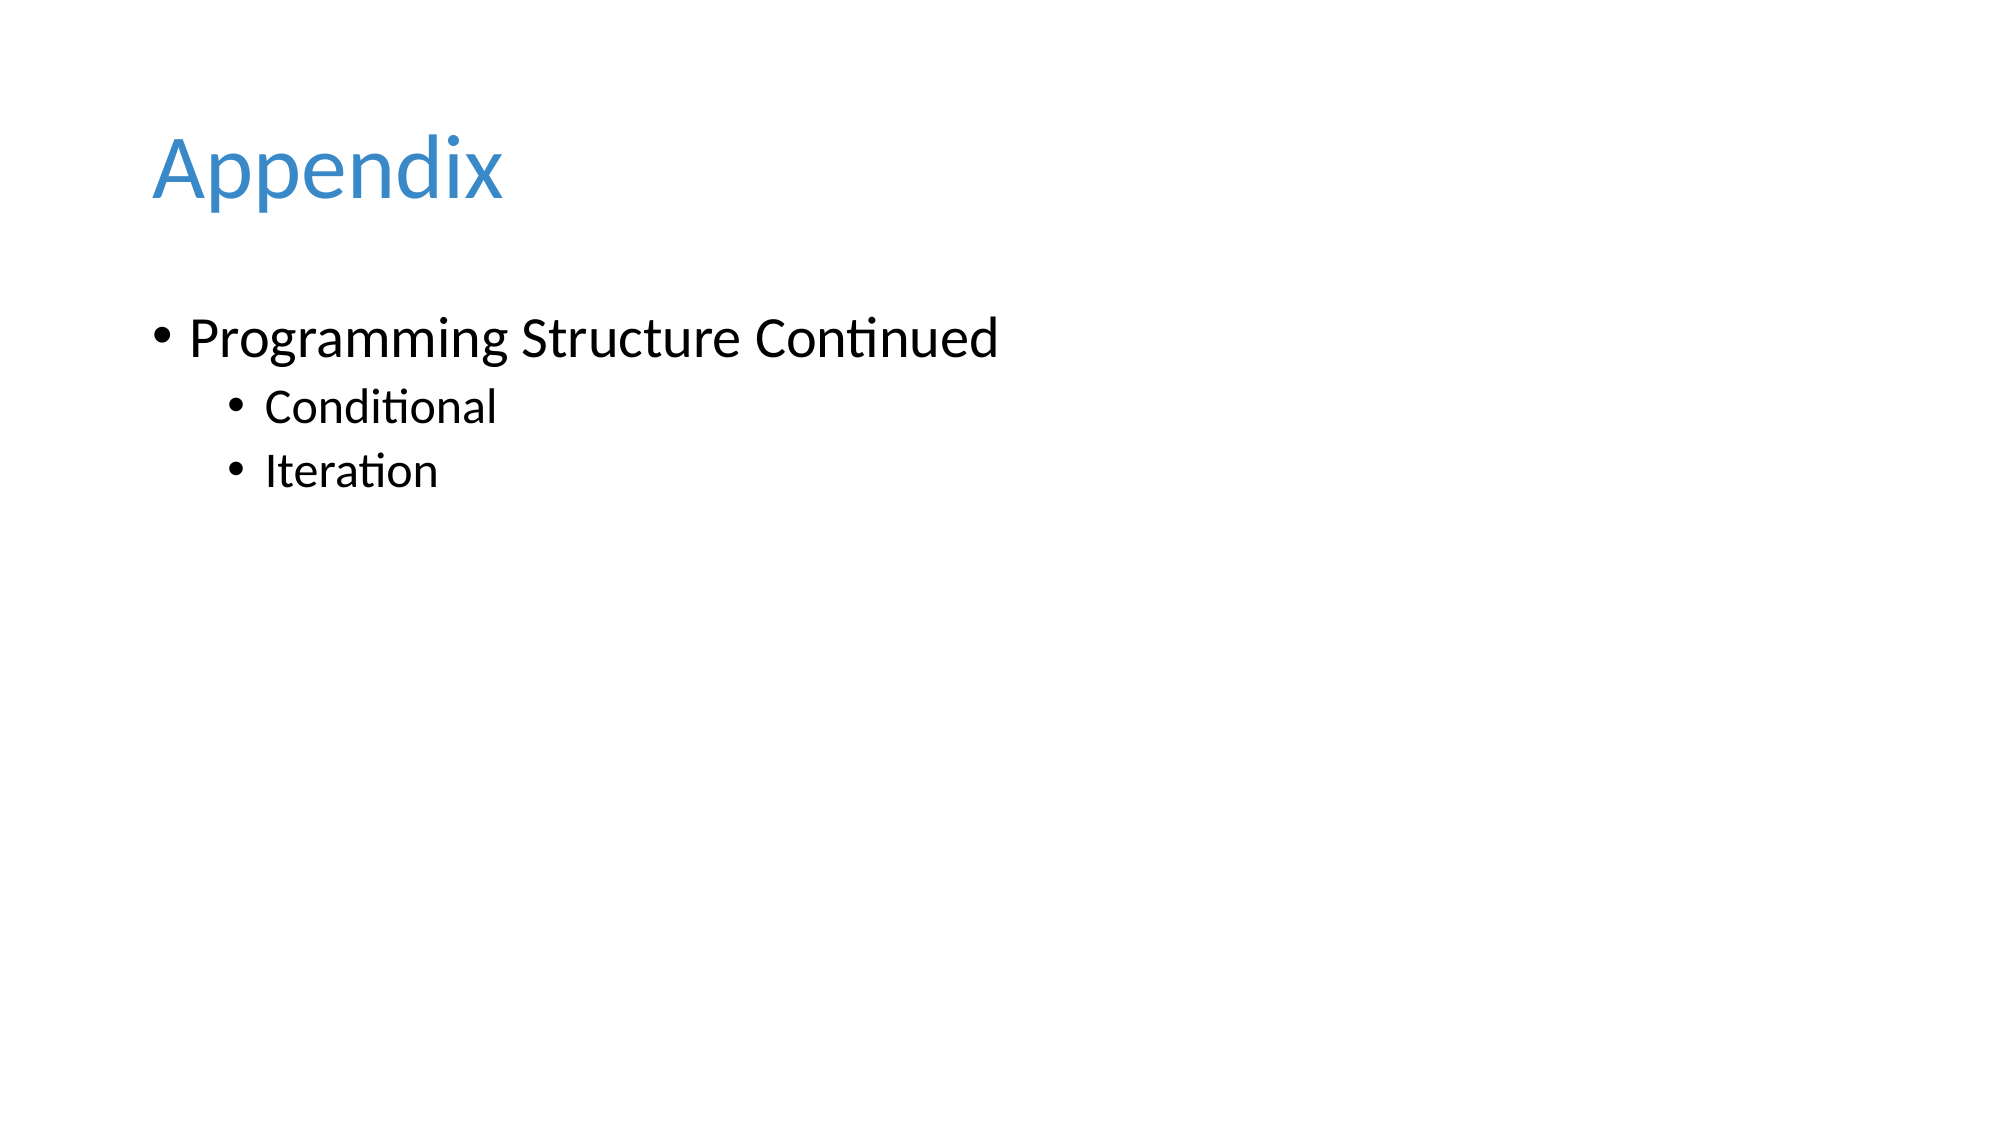

# Appendix
Programming Structure Continued
Conditional
Iteration